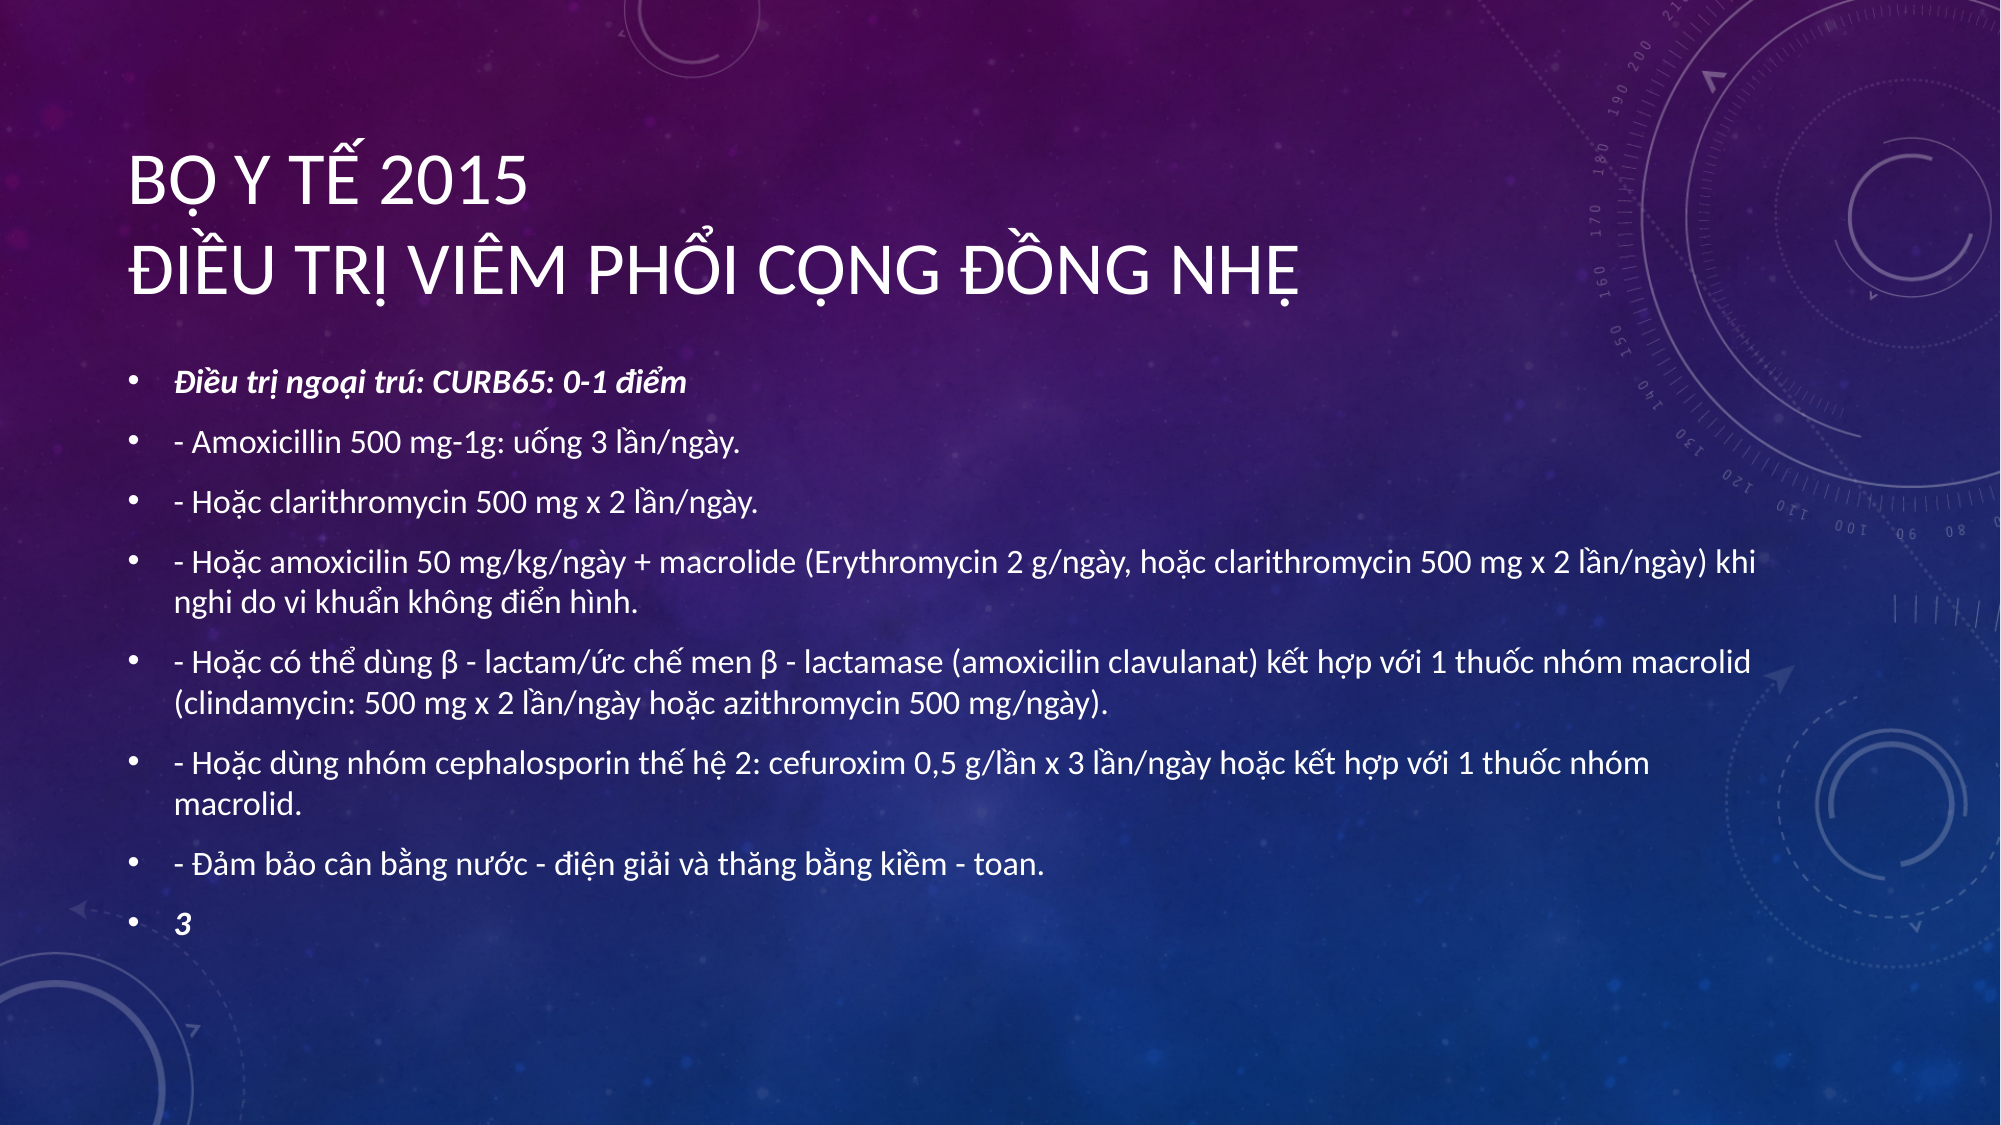

# Bộ Y Tế 2015 Điều trị viêm phổi cộng đồng nhẹ
Điều trị ngoại trú: CURB65: 0-1 điểm
- Amoxicillin 500 mg-1g: uống 3 lần/ngày.
- Hoặc clarithromycin 500 mg x 2 lần/ngày.
- Hoặc amoxicilin 50 mg/kg/ngày + macrolide (Erythromycin 2 g/ngày, hoặc clarithromycin 500 mg x 2 lần/ngày) khi nghi do vi khuẩn không điển hình.
- Hoặc có thể dùng β - lactam/ức chế men β - lactamase (amoxicilin clavulanat) kết hợp với 1 thuốc nhóm macrolid (clindamycin: 500 mg x 2 lần/ngày hoặc azithromycin 500 mg/ngày).
- Hoặc dùng nhóm cephalosporin thế hệ 2: cefuroxim 0,5 g/lần x 3 lần/ngày hoặc kết hợp với 1 thuốc nhóm macrolid.
- Đảm bảo cân bằng nước - điện giải và thăng bằng kiềm - toan.
3